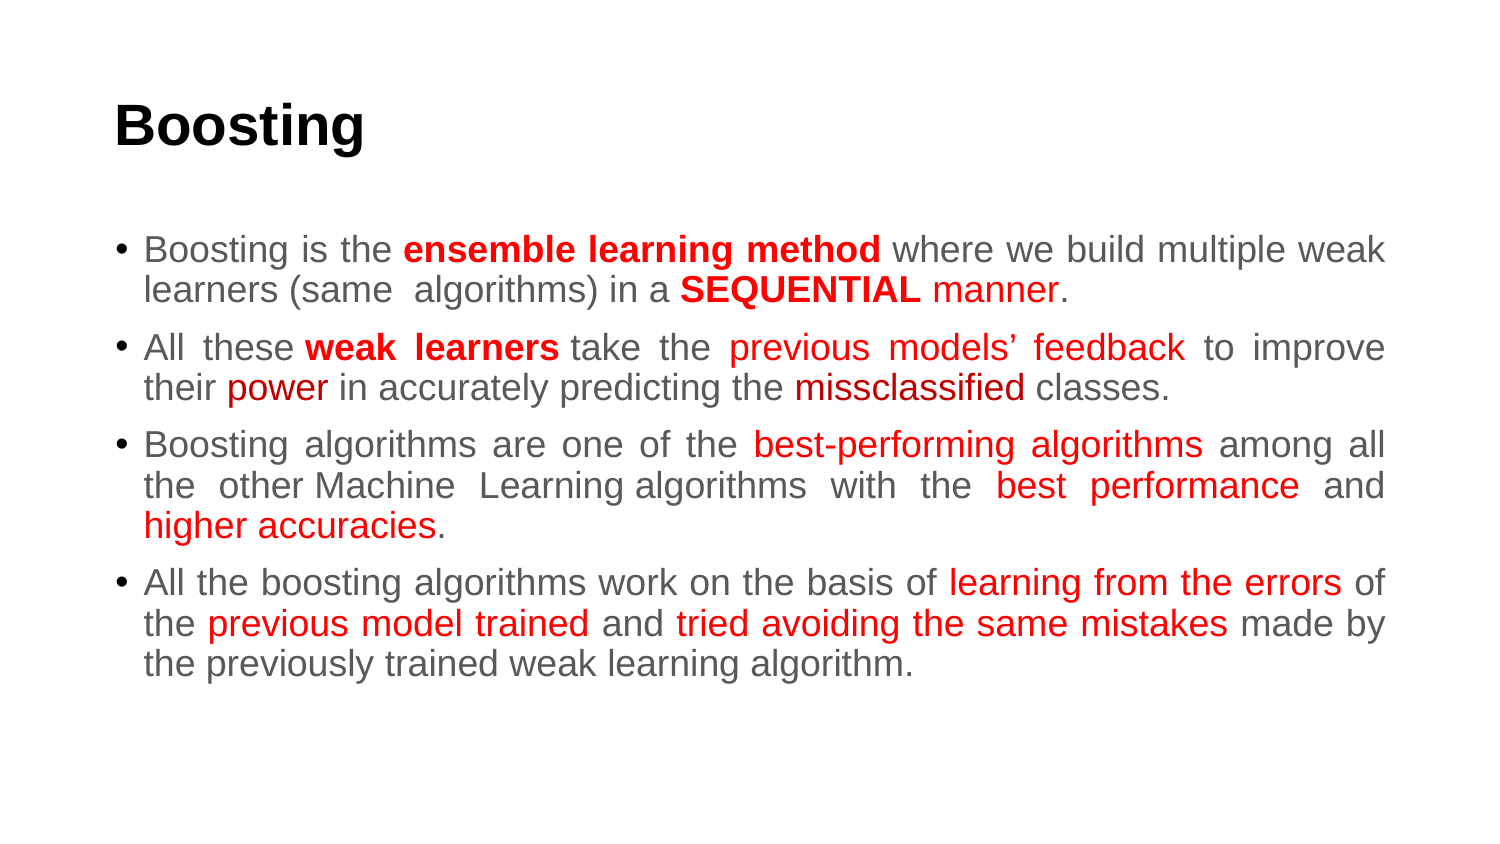

# Boosting
Boosting is the ensemble learning method where we build multiple weak learners (same  algorithms) in a SEQUENTIAL manner.
All these weak learners take the previous models’ feedback to improve their power in accurately predicting the missclassified classes.
Boosting algorithms are one of the best-performing algorithms among all the other Machine Learning algorithms with the best performance and higher accuracies.
All the boosting algorithms work on the basis of learning from the errors of the previous model trained and tried avoiding the same mistakes made by the previously trained weak learning algorithm.